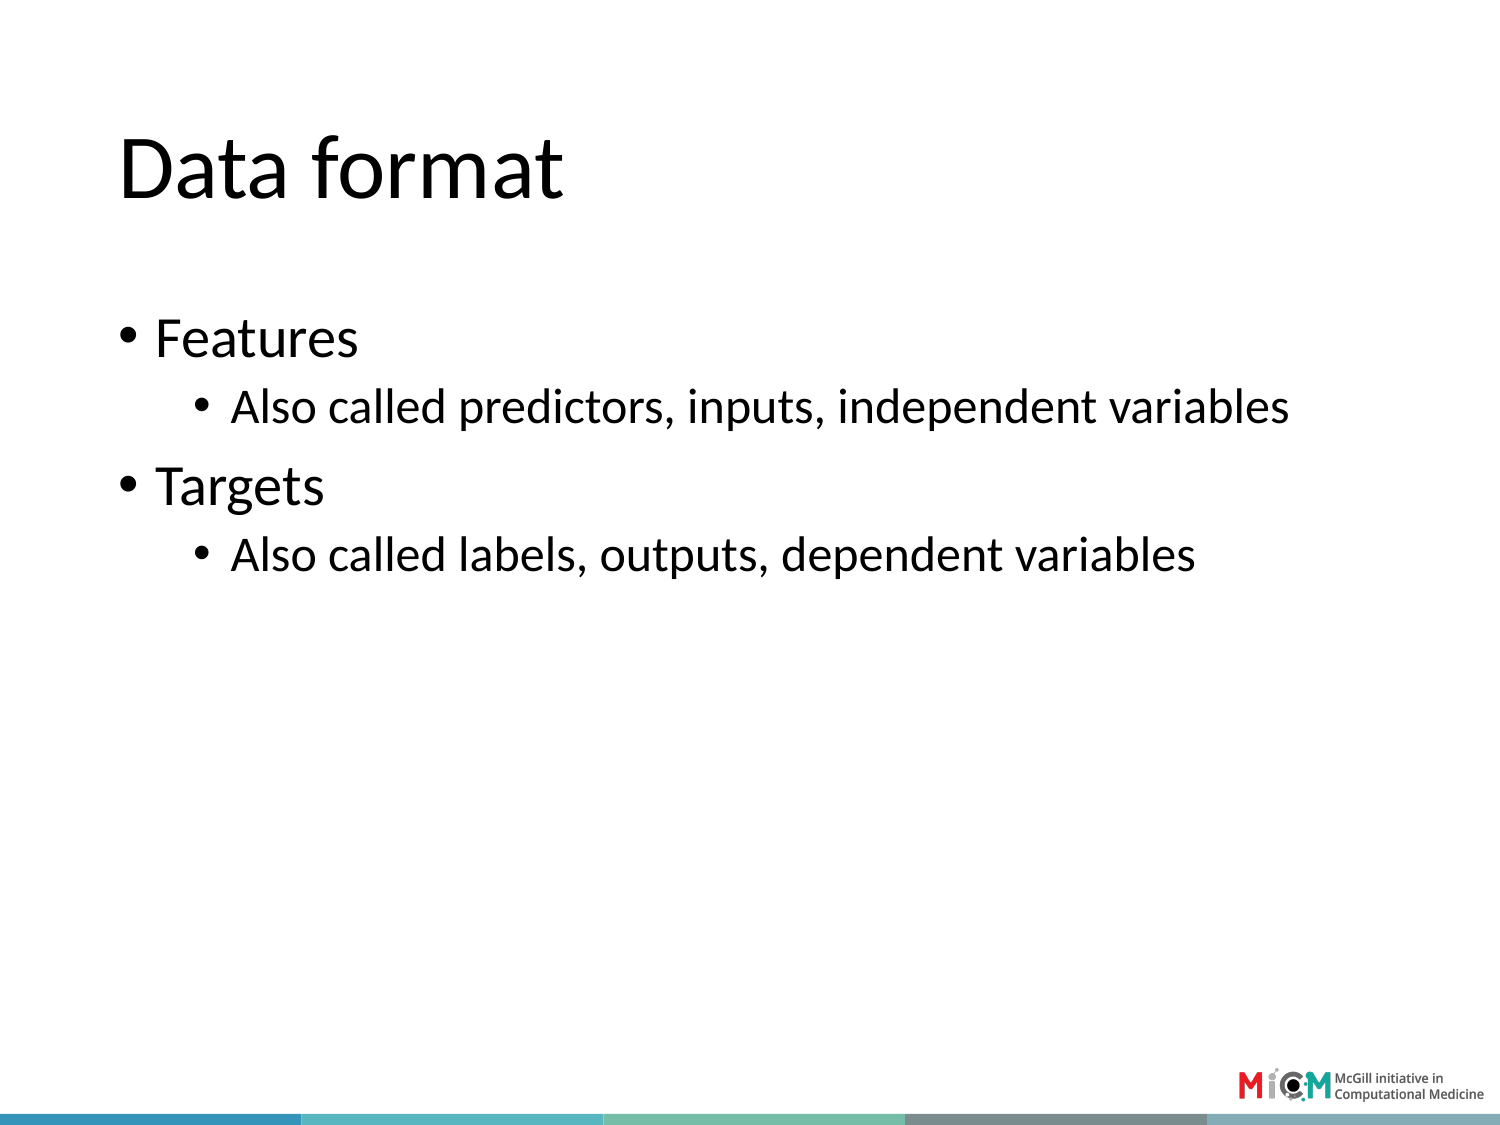

# Data format
Features
Also called predictors, inputs, independent variables
Targets
Also called labels, outputs, dependent variables